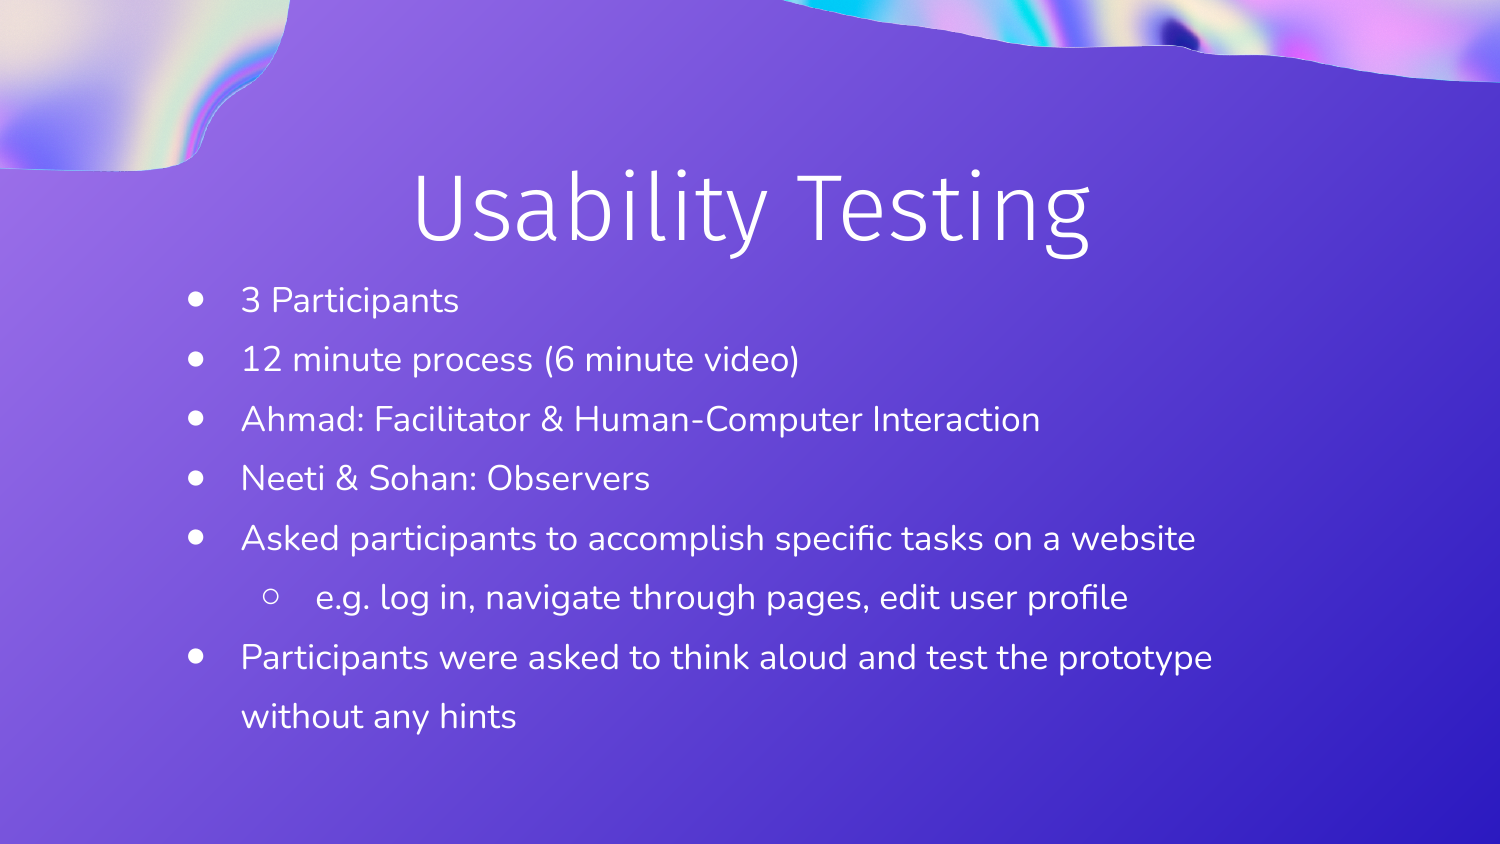

Usability Testing
3 Participants
12 minute process (6 minute video)
Ahmad: Facilitator & Human-Computer Interaction
Neeti & Sohan: Observers
Asked participants to accomplish specific tasks on a website
e.g. log in, navigate through pages, edit user profile
Participants were asked to think aloud and test the prototype without any hints